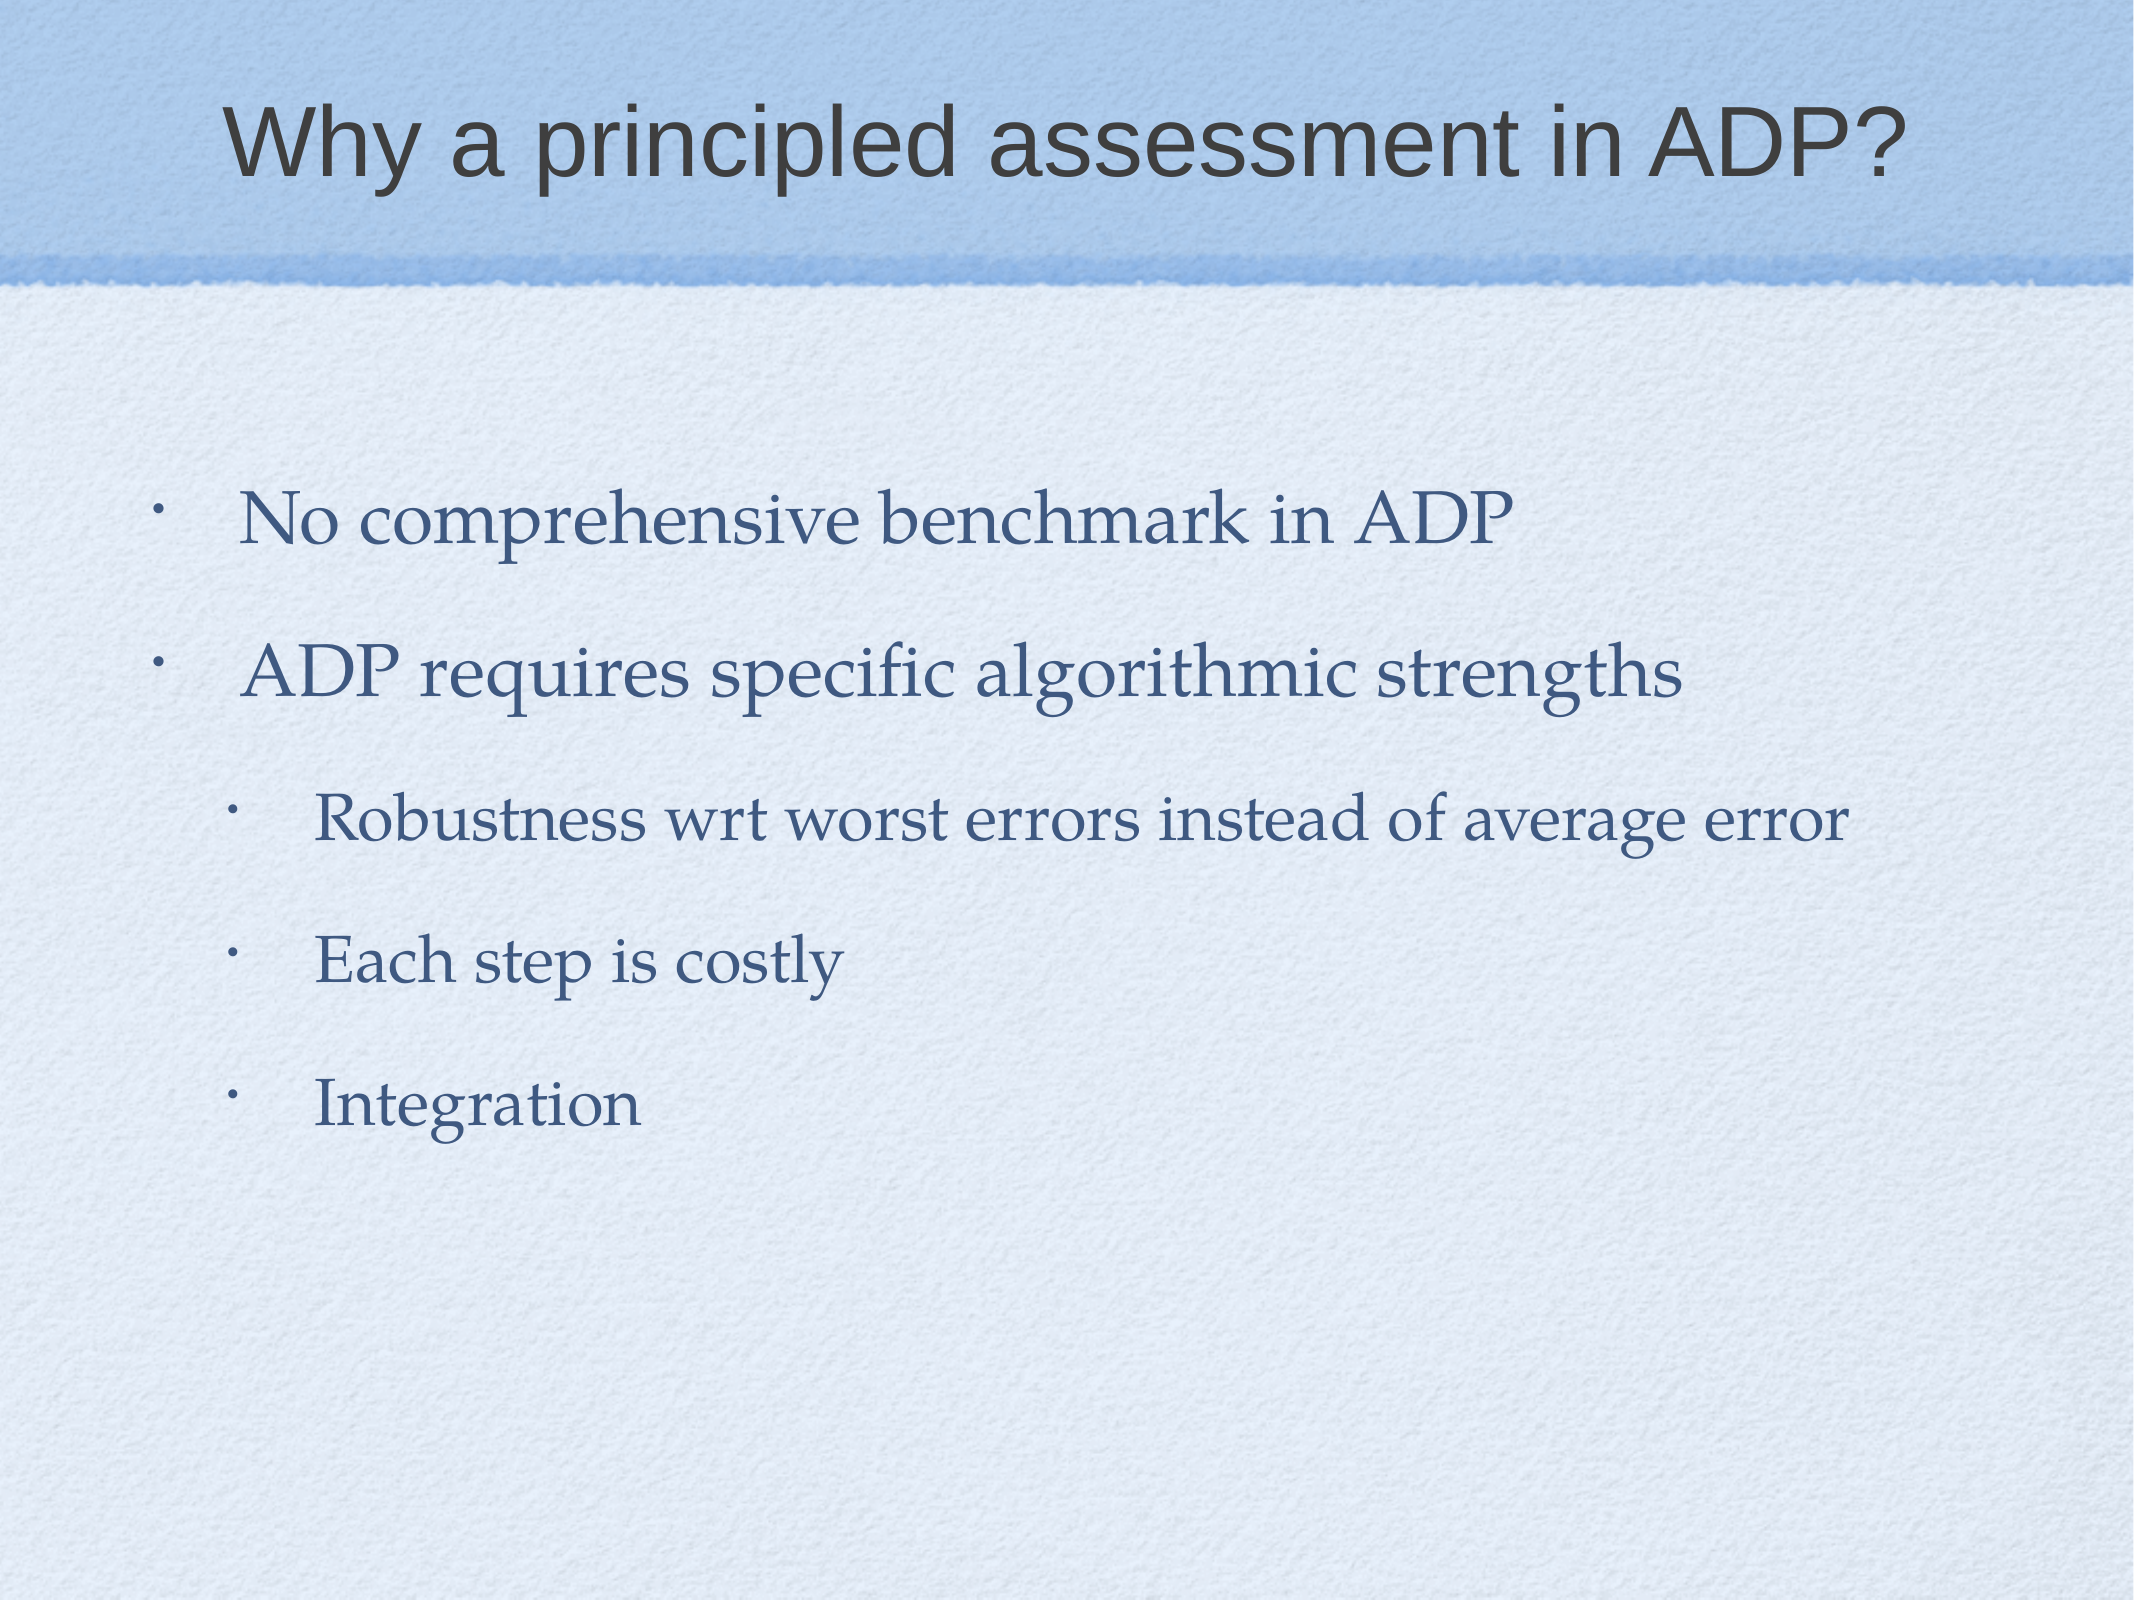

# Why a principled assessment in ADP?
No comprehensive benchmark in ADP
ADP requires specific algorithmic strengths
Robustness wrt worst errors instead of average error
Each step is costly
Integration